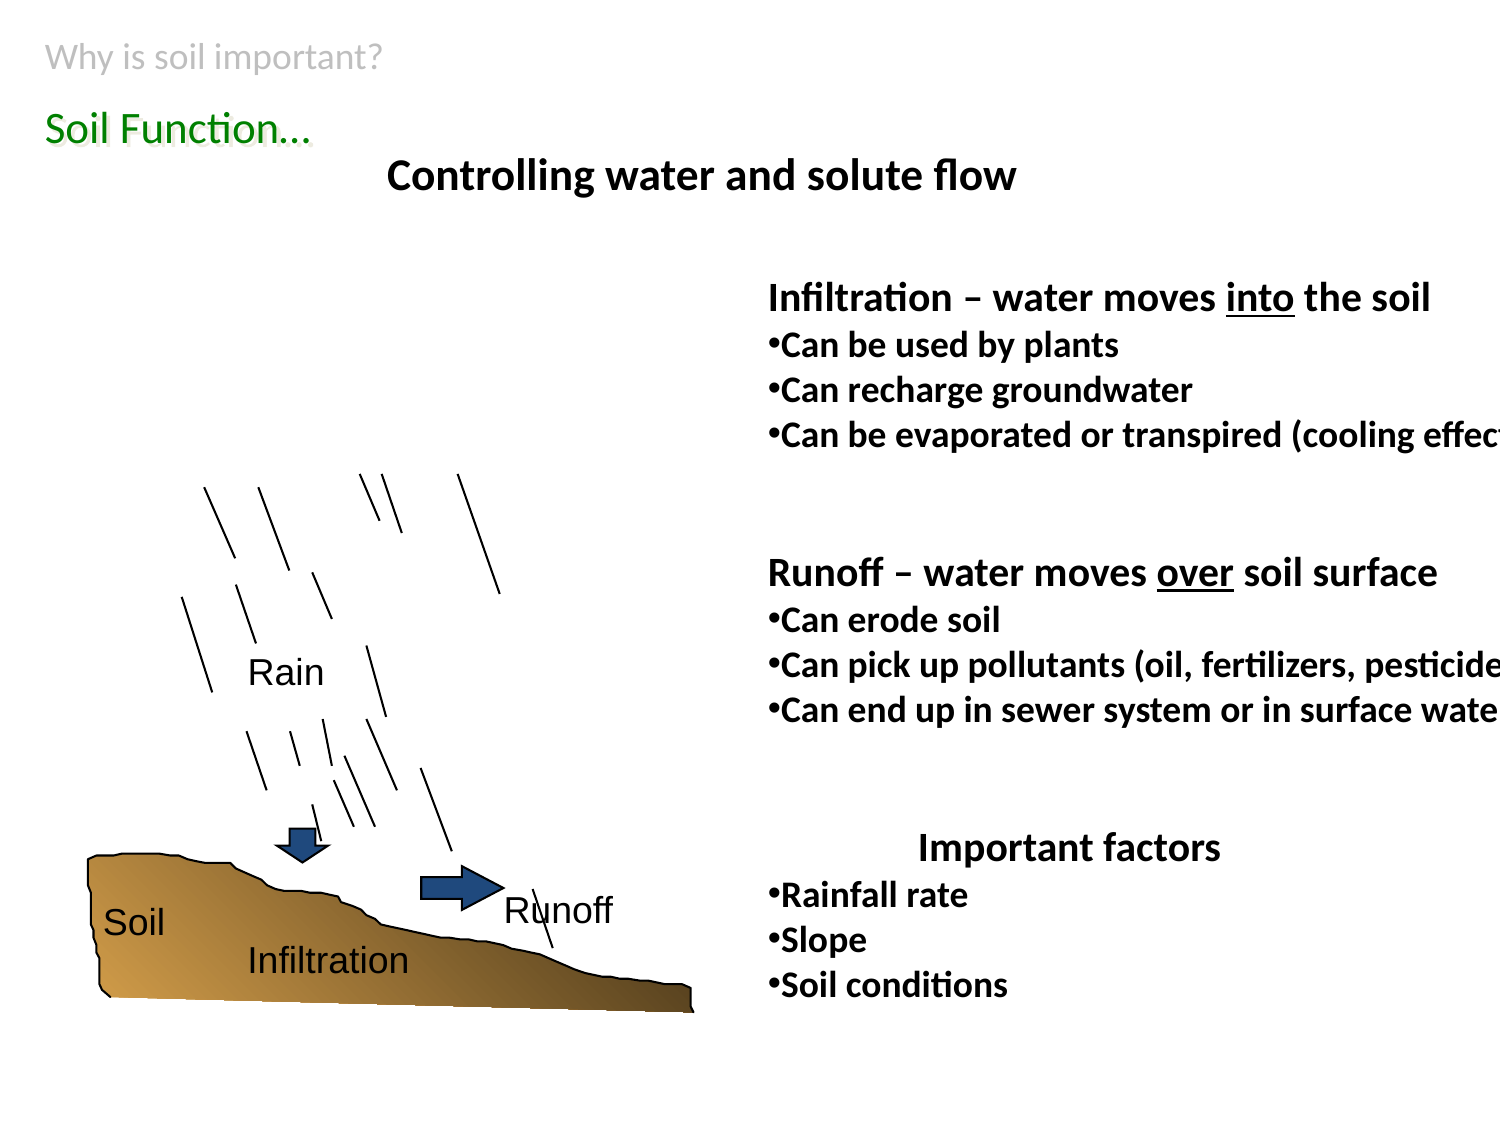

Why is soil important?
# Soil Function…
Controlling water and solute flow
Infiltration – water moves into the soil
Can be used by plants
Can recharge groundwater
Can be evaporated or transpired (cooling effect)

Runoff – water moves over soil surface
Can erode soil
Can pick up pollutants (oil, fertilizers, pesticides)
Can end up in sewer system or in surface water

	Important factors
Rainfall rate
Slope
Soil conditions

Rain

Runoff

Soil
Infiltration